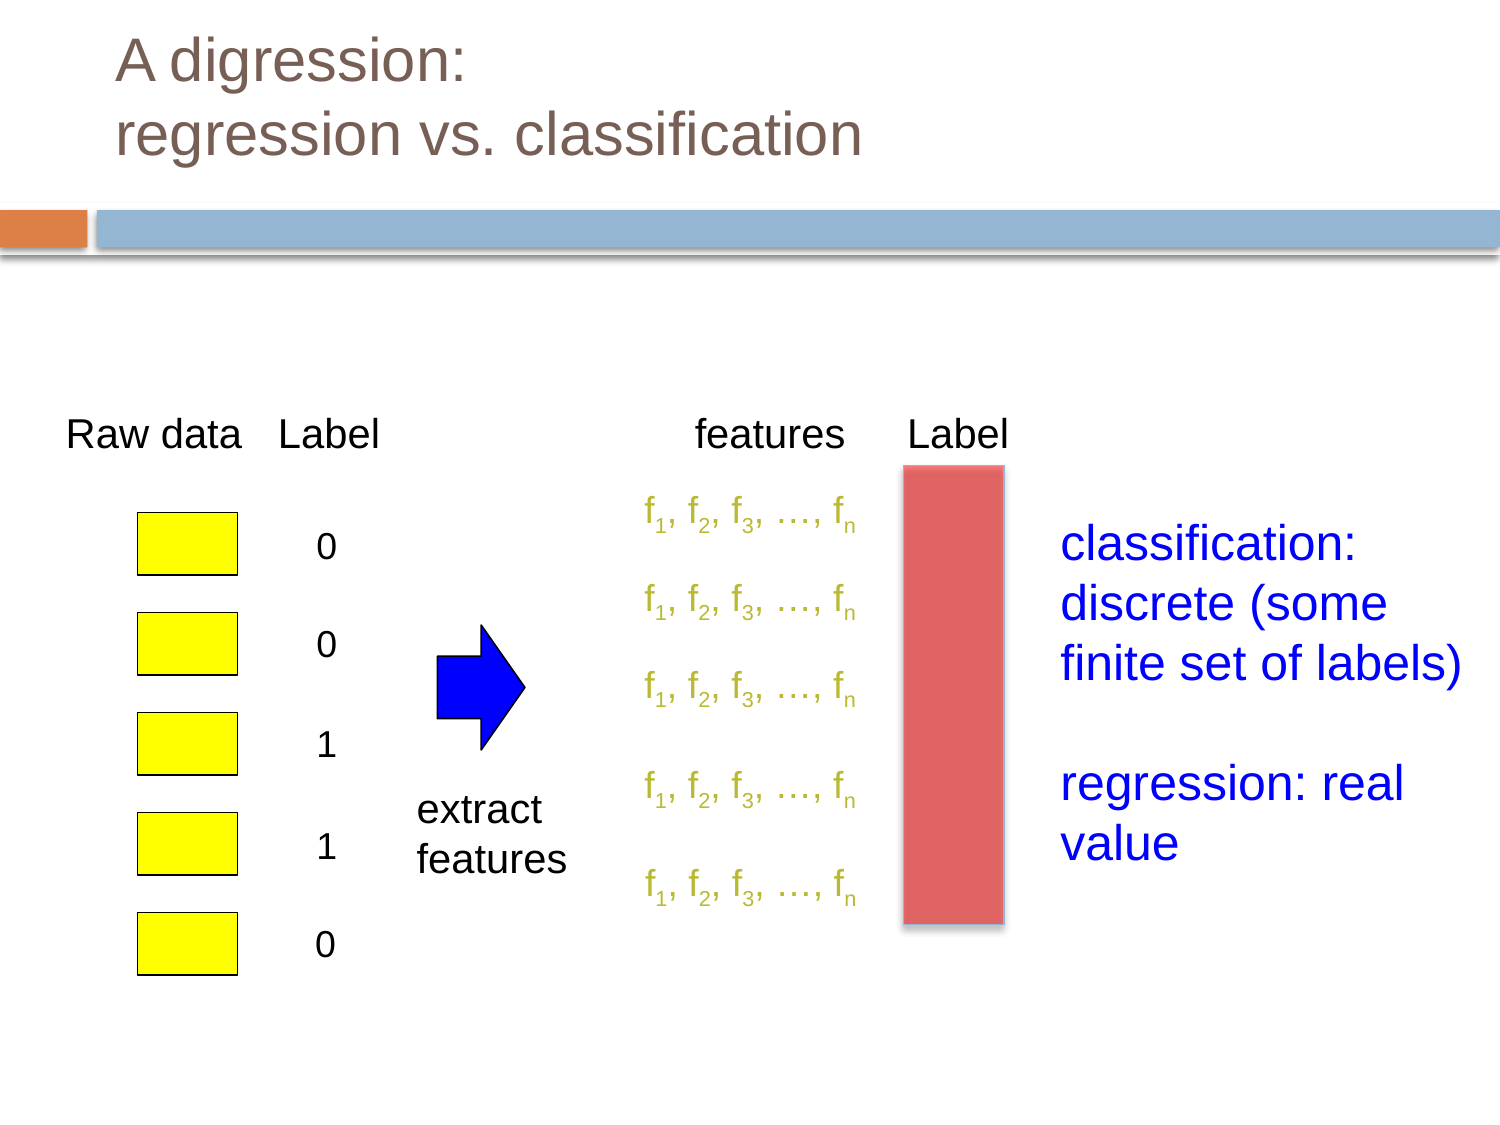

# A digression: regression vs. classification
Raw data
Label
features
Label

f1, f2, f3, …, fn
classification: discrete (some finite set of labels)

regression: real value

0
f1, f2, f3, …, fn

0

f1, f2, f3, …, fn

1
f1, f2, f3, …, fn
extract
features

1
f1, f2, f3, …, fn

0